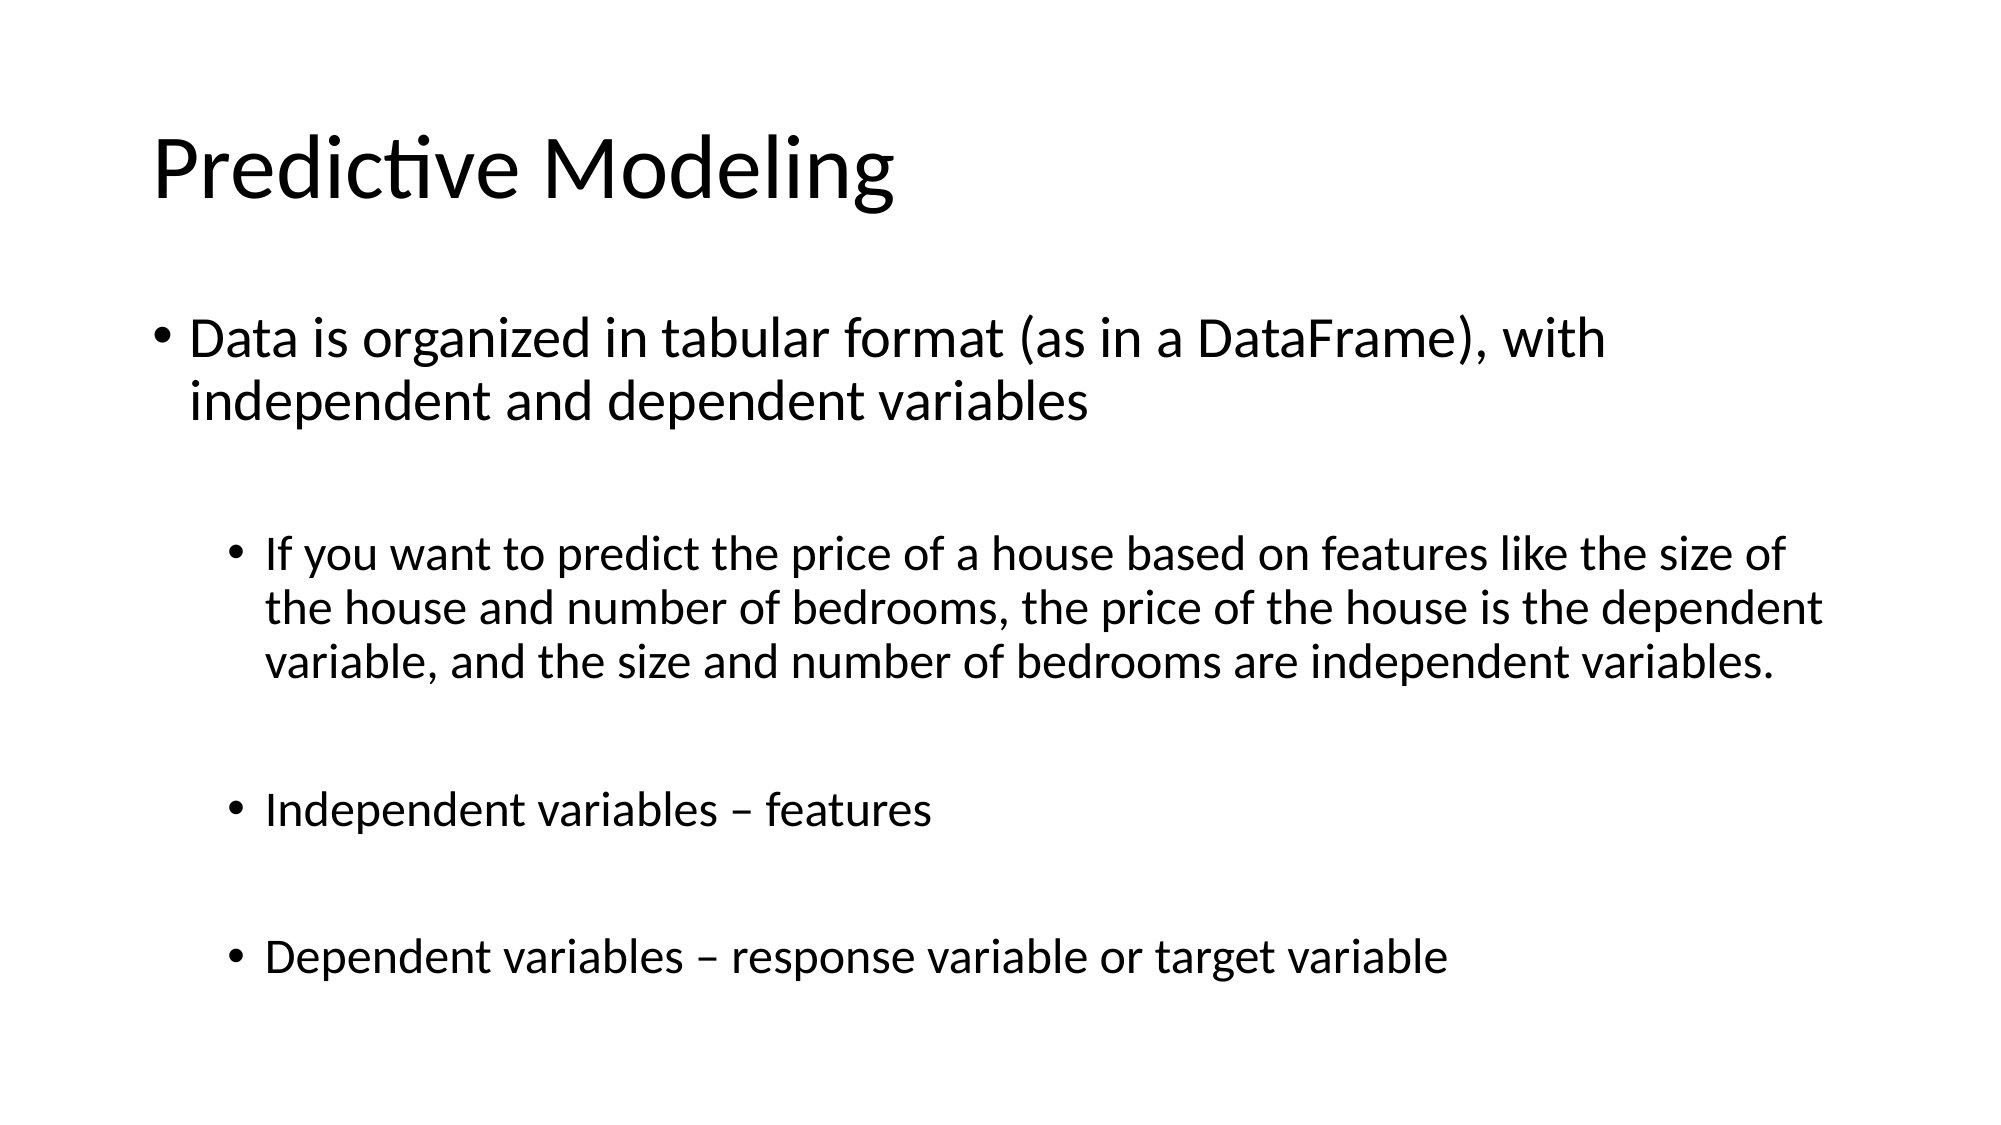

# Predictive Modeling
Data is organized in tabular format (as in a DataFrame), with independent and dependent variables

If you want to predict the price of a house based on features like the size of the house and number of bedrooms, the price of the house is the dependent variable, and the size and number of bedrooms are independent variables.

Independent variables – features

Dependent variables – response variable or target variable